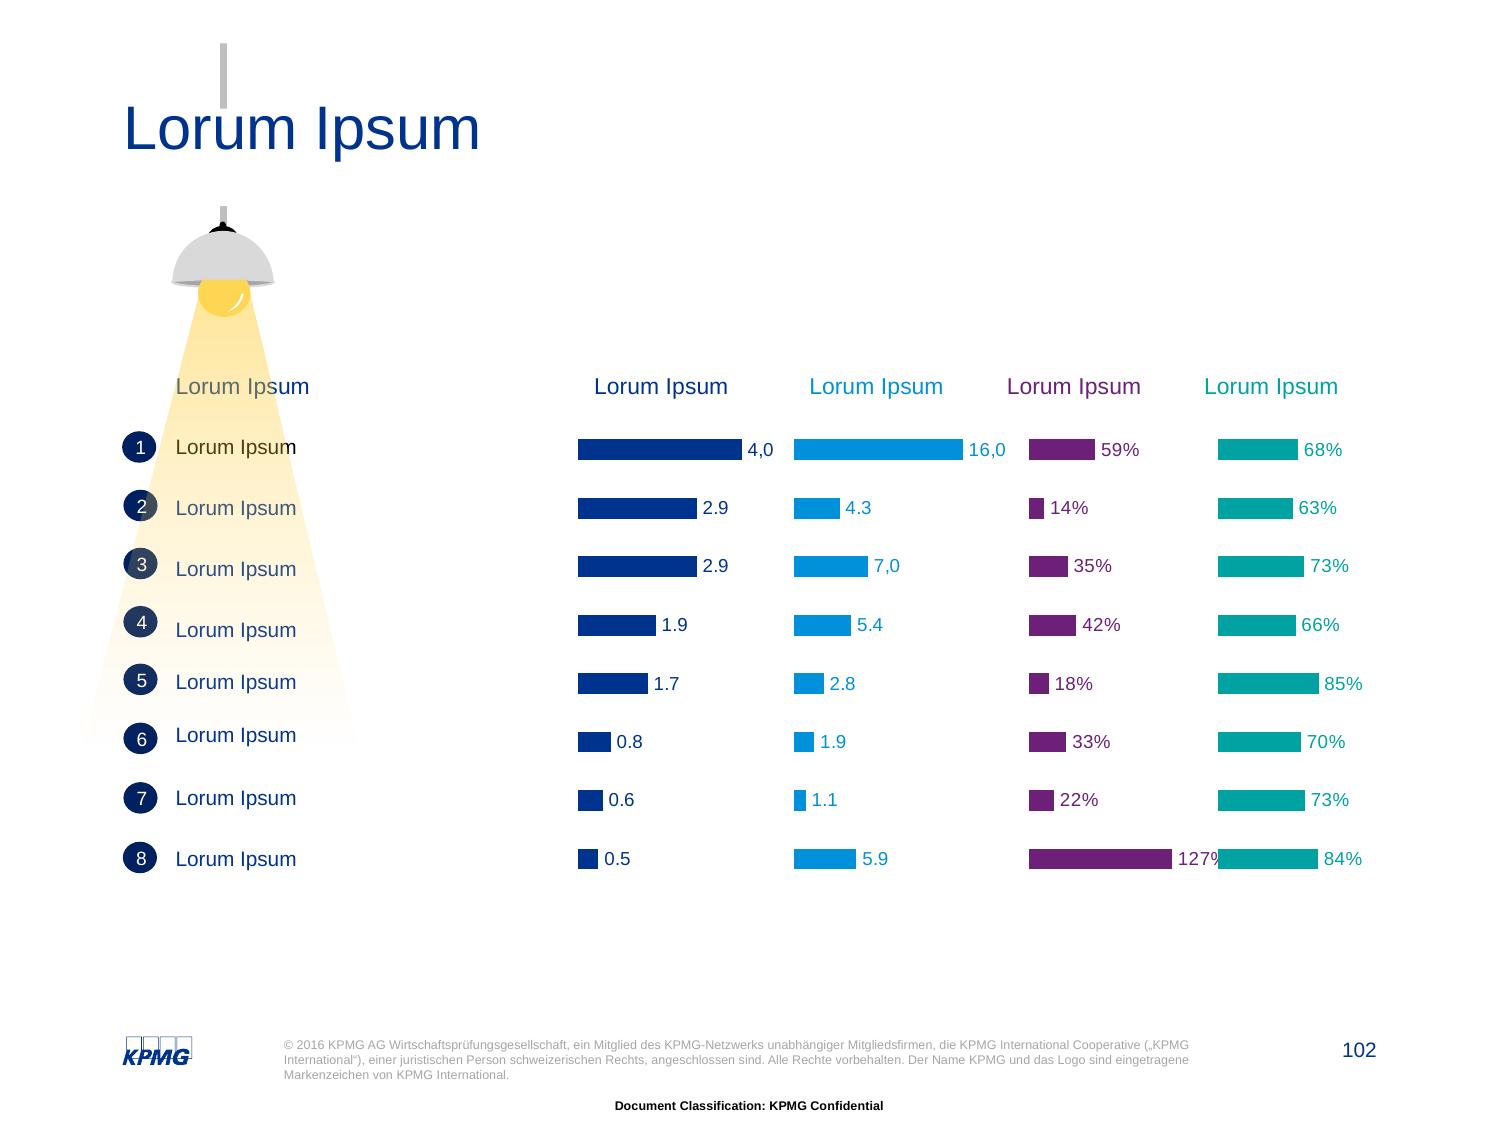

Lorum Ipsum
| Lorum Ipsum | Lorum Ipsum | Lorum Ipsum | Lorum Ipsum | Lorum Ipsum |
| --- | --- | --- | --- | --- |
| Lorum Ipsum |  |  |  |  |
| Lorum Ipsum |  |  |  |  |
| Lorum Ipsum |  |  |  |  |
| Lorum Ipsum |  |  |  |  |
| Lorum Ipsum |  |  |  |  |
| Lorum Ipsum |  |  |  |  |
| Lorum Ipsum |  |  |  |  |
| Lorum Ipsum |  |  |  |  |

### Chart

| Category | Datenreihe 1 |
|---|---|
| Lorum Ipsum | 0.5 |
| Lorum Ipsum | 0.6 |
| Lorum Ipsum | 0.8 |
| Lorum Ipsum | 1.7 |
| Lorum Ipsum | 1.9 |
| Lorum Ipsum | 2.9 |
| Lorum Ipsum | 2.9 |
| Lorum Ipsum | 4.0 |

### Chart

| Category | Datenreihe 1 |
|---|---|
| Lorum Ipsum | 5.9 |
| Lorum Ipsum | 1.1 |
| Lorum Ipsum | 1.9 |
| Lorum Ipsum | 2.8 |
| Lorum Ipsum | 5.4 |
| Lorum Ipsum | 7.0 |
| Lorum Ipsum | 4.3 |
| Lorum Ipsum | 16.0 |

### Chart

| Category | Datenreihe 1 |
|---|---|
| Lorum Ipsum | 1.272 |
| Lorum Ipsum | 0.224 |
| Lorum Ipsum | 0.333 |
| Lorum Ipsum | 0.176 |
| Lorum Ipsum | 0.422 |
| Lorum Ipsum | 0.345 |
| Lorum Ipsum | 0.135 |
| Lorum Ipsum | 0.588 |

### Chart

| Category | Datenreihe 1 |
|---|---|
| Lorum Ipsum | 0.844 |
| Lorum Ipsum | 0.734 |
| Lorum Ipsum | 0.7 |
| Lorum Ipsum | 0.849 |
| Lorum Ipsum | 0.655 |
| Lorum Ipsum | 0.729 |
| Lorum Ipsum | 0.629 |
| Lorum Ipsum | 0.675 |
1
2
3
4
5
6
7
8